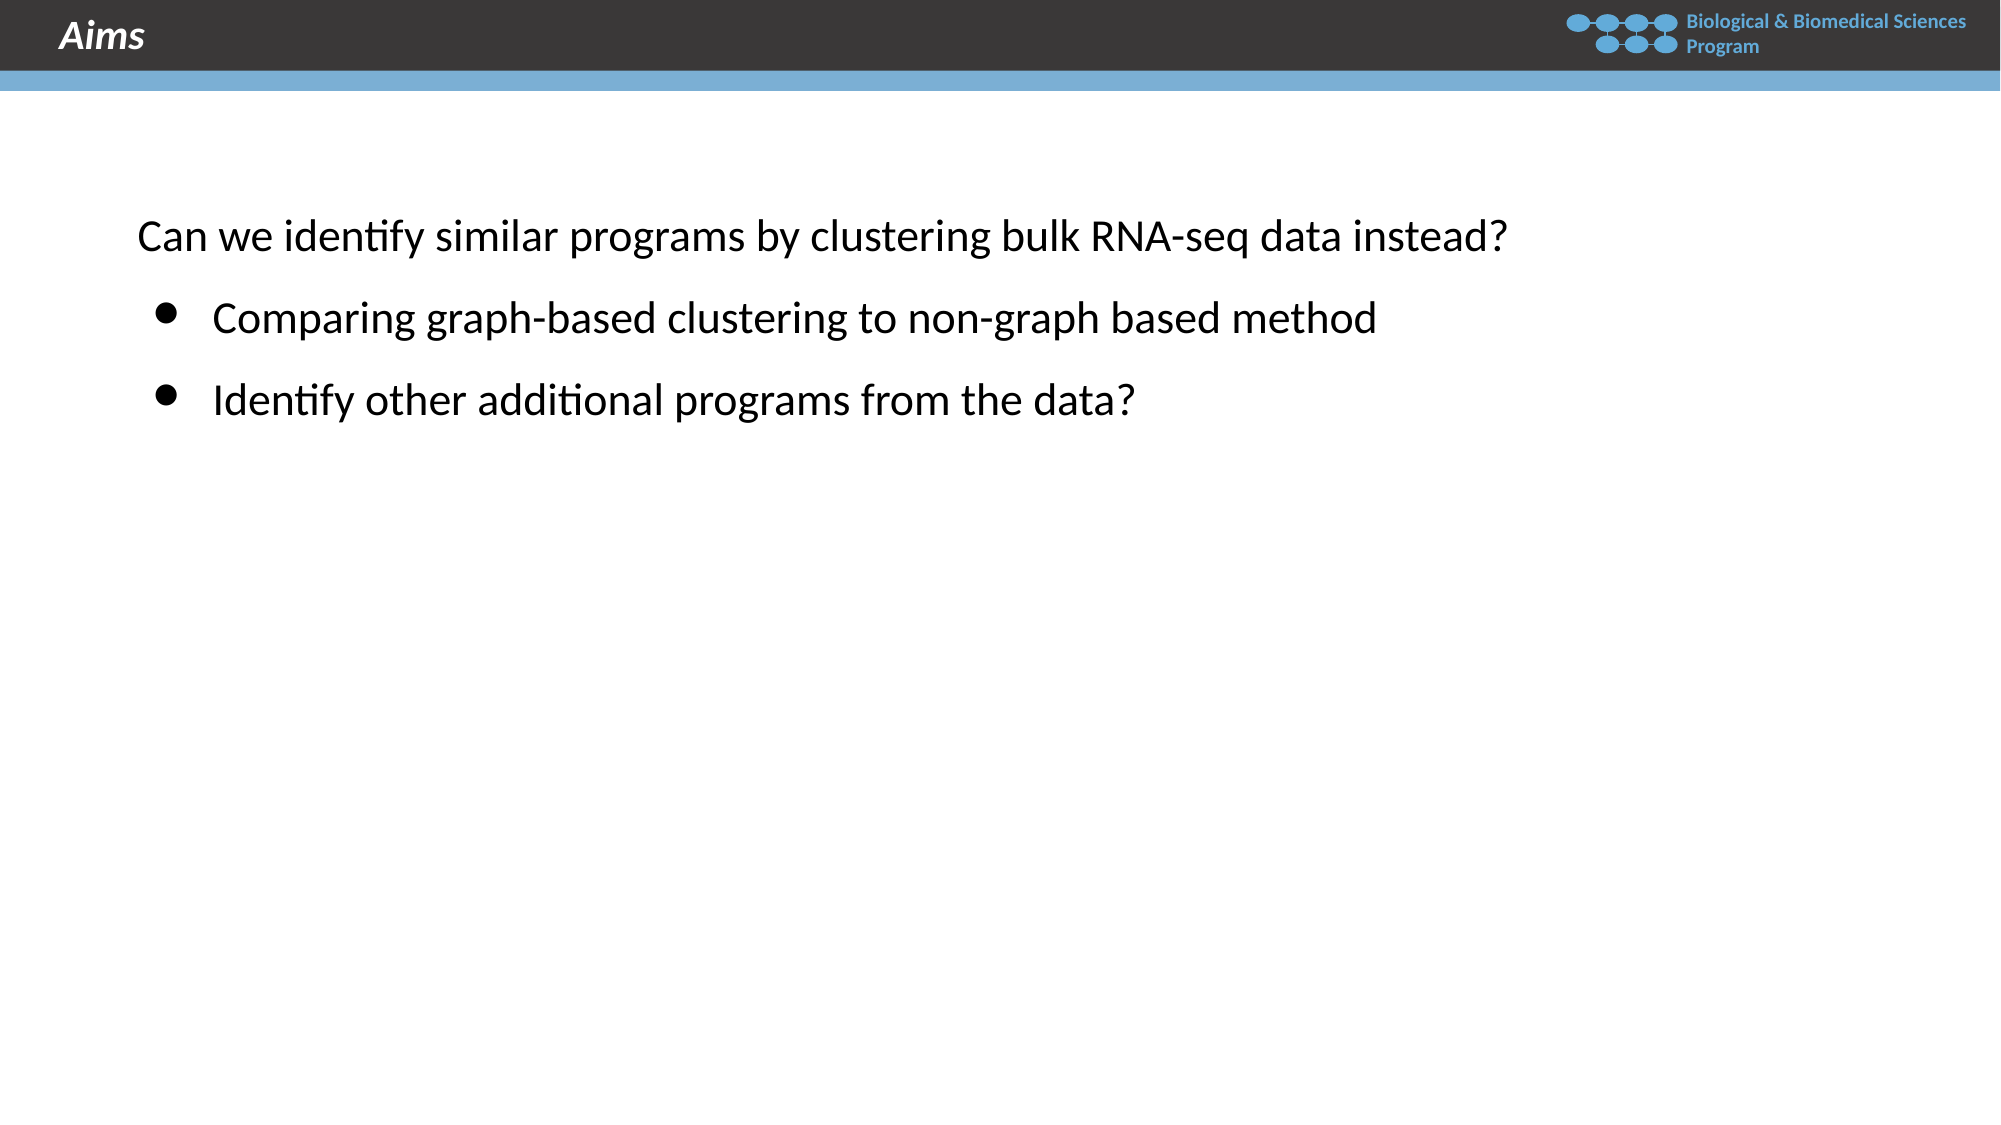

Aims
Can we identify similar programs by clustering bulk RNA-seq data instead?
Comparing graph-based clustering to non-graph based method
Identify other additional programs from the data?